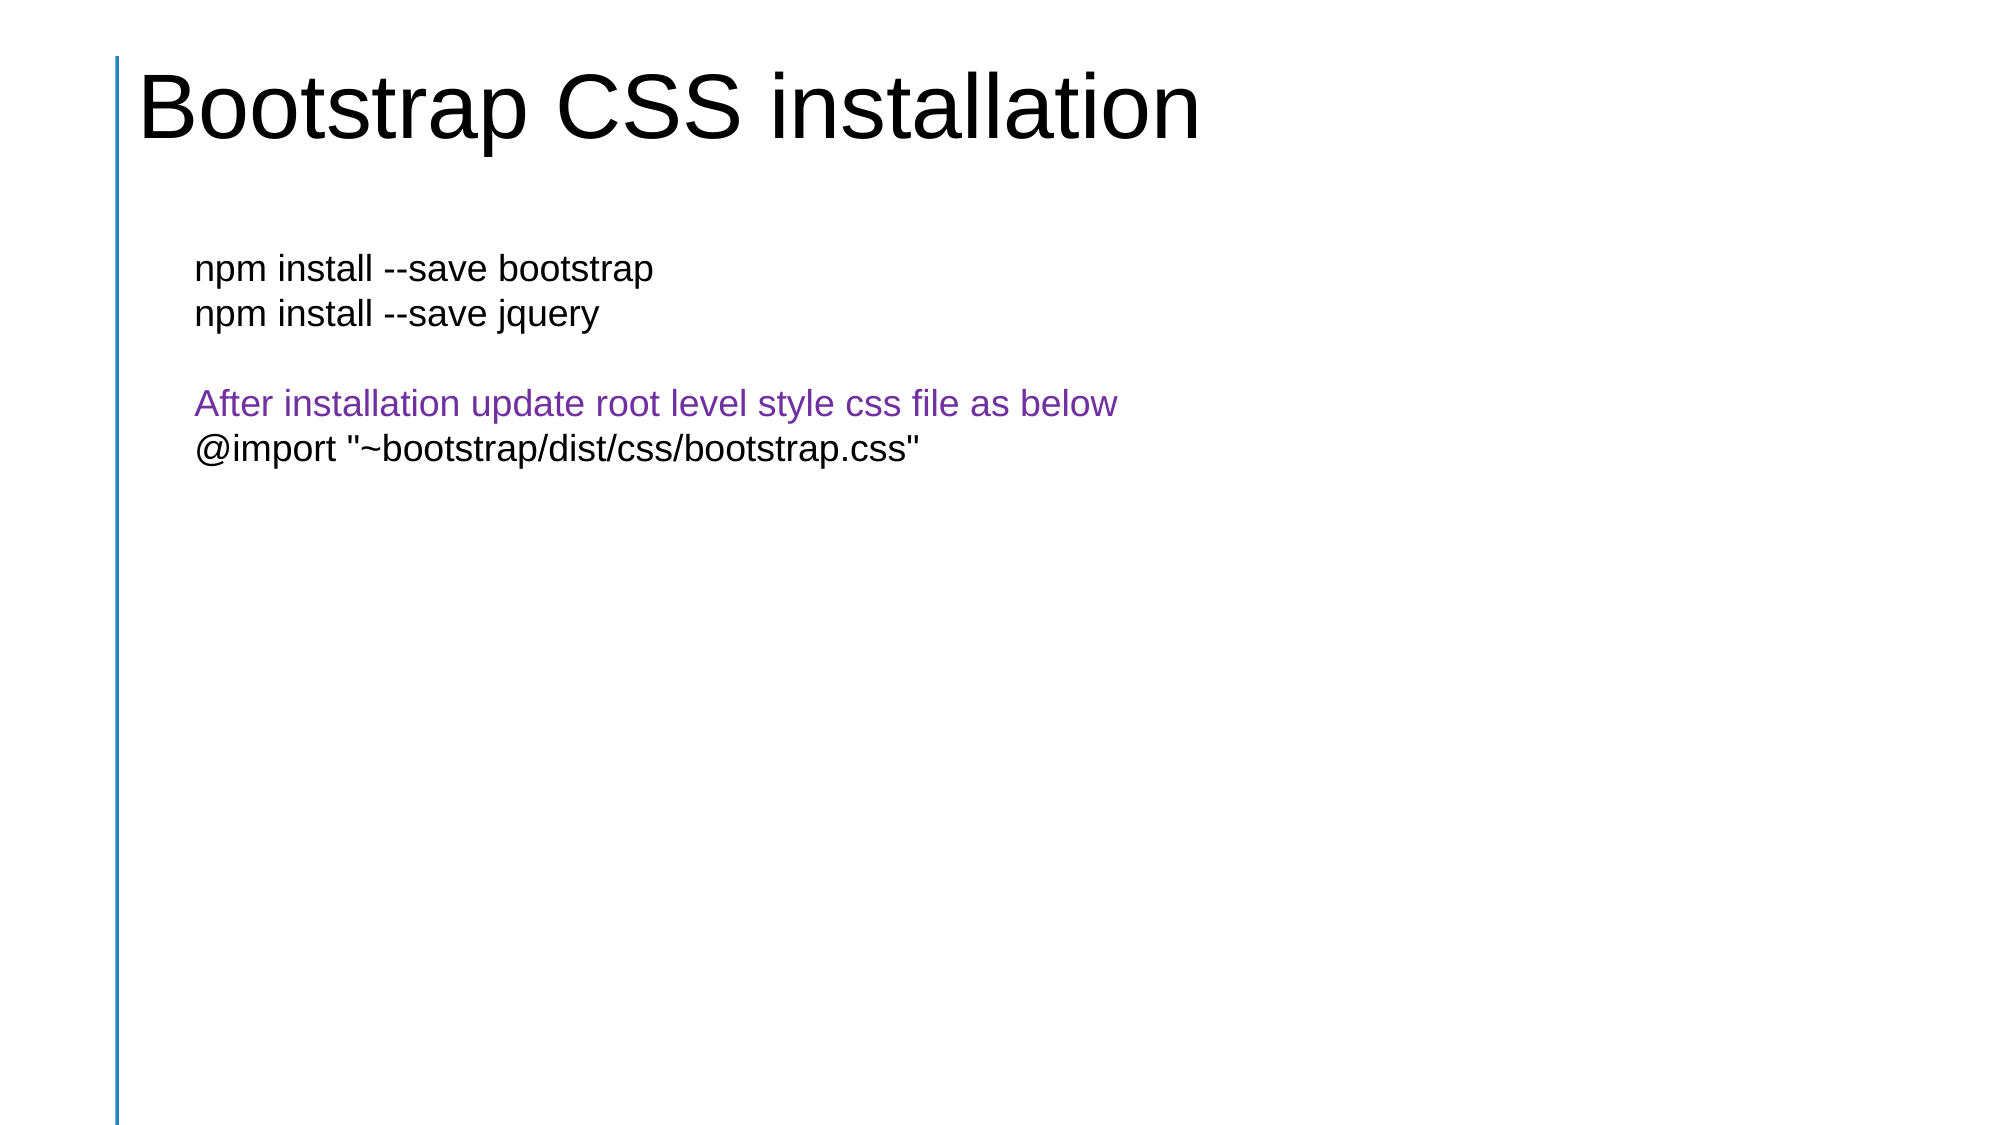

# Bootstrap CSS installation
npm install --save bootstrap
npm install --save jquery

After installation update root level style css file as below
@import "~bootstrap/dist/css/bootstrap.css"